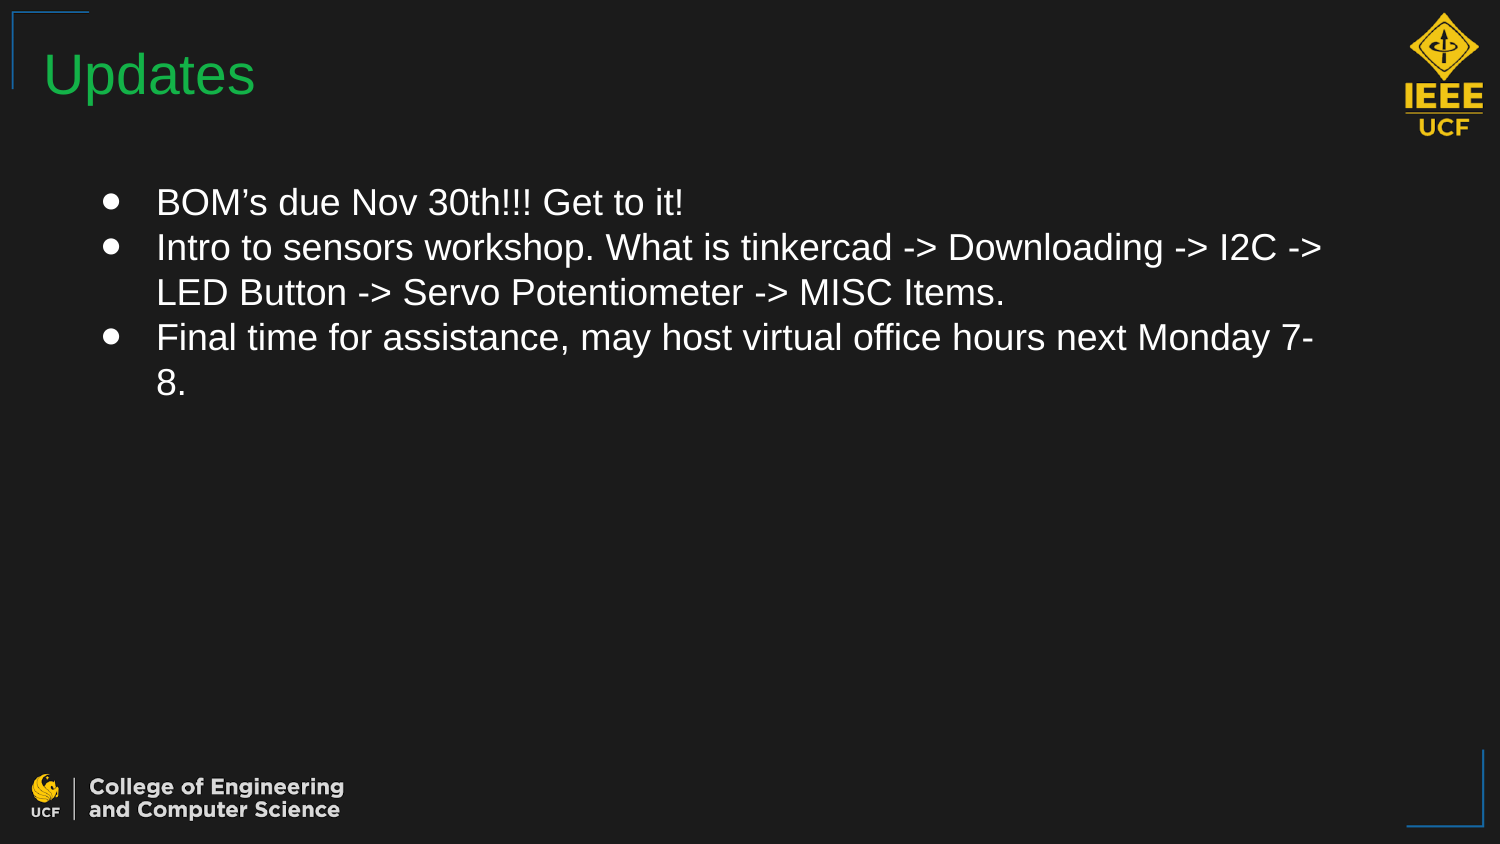

# Updates
BOM’s due Nov 30th!!! Get to it!
Intro to sensors workshop. What is tinkercad -> Downloading -> I2C -> LED Button -> Servo Potentiometer -> MISC Items.
Final time for assistance, may host virtual office hours next Monday 7-8.